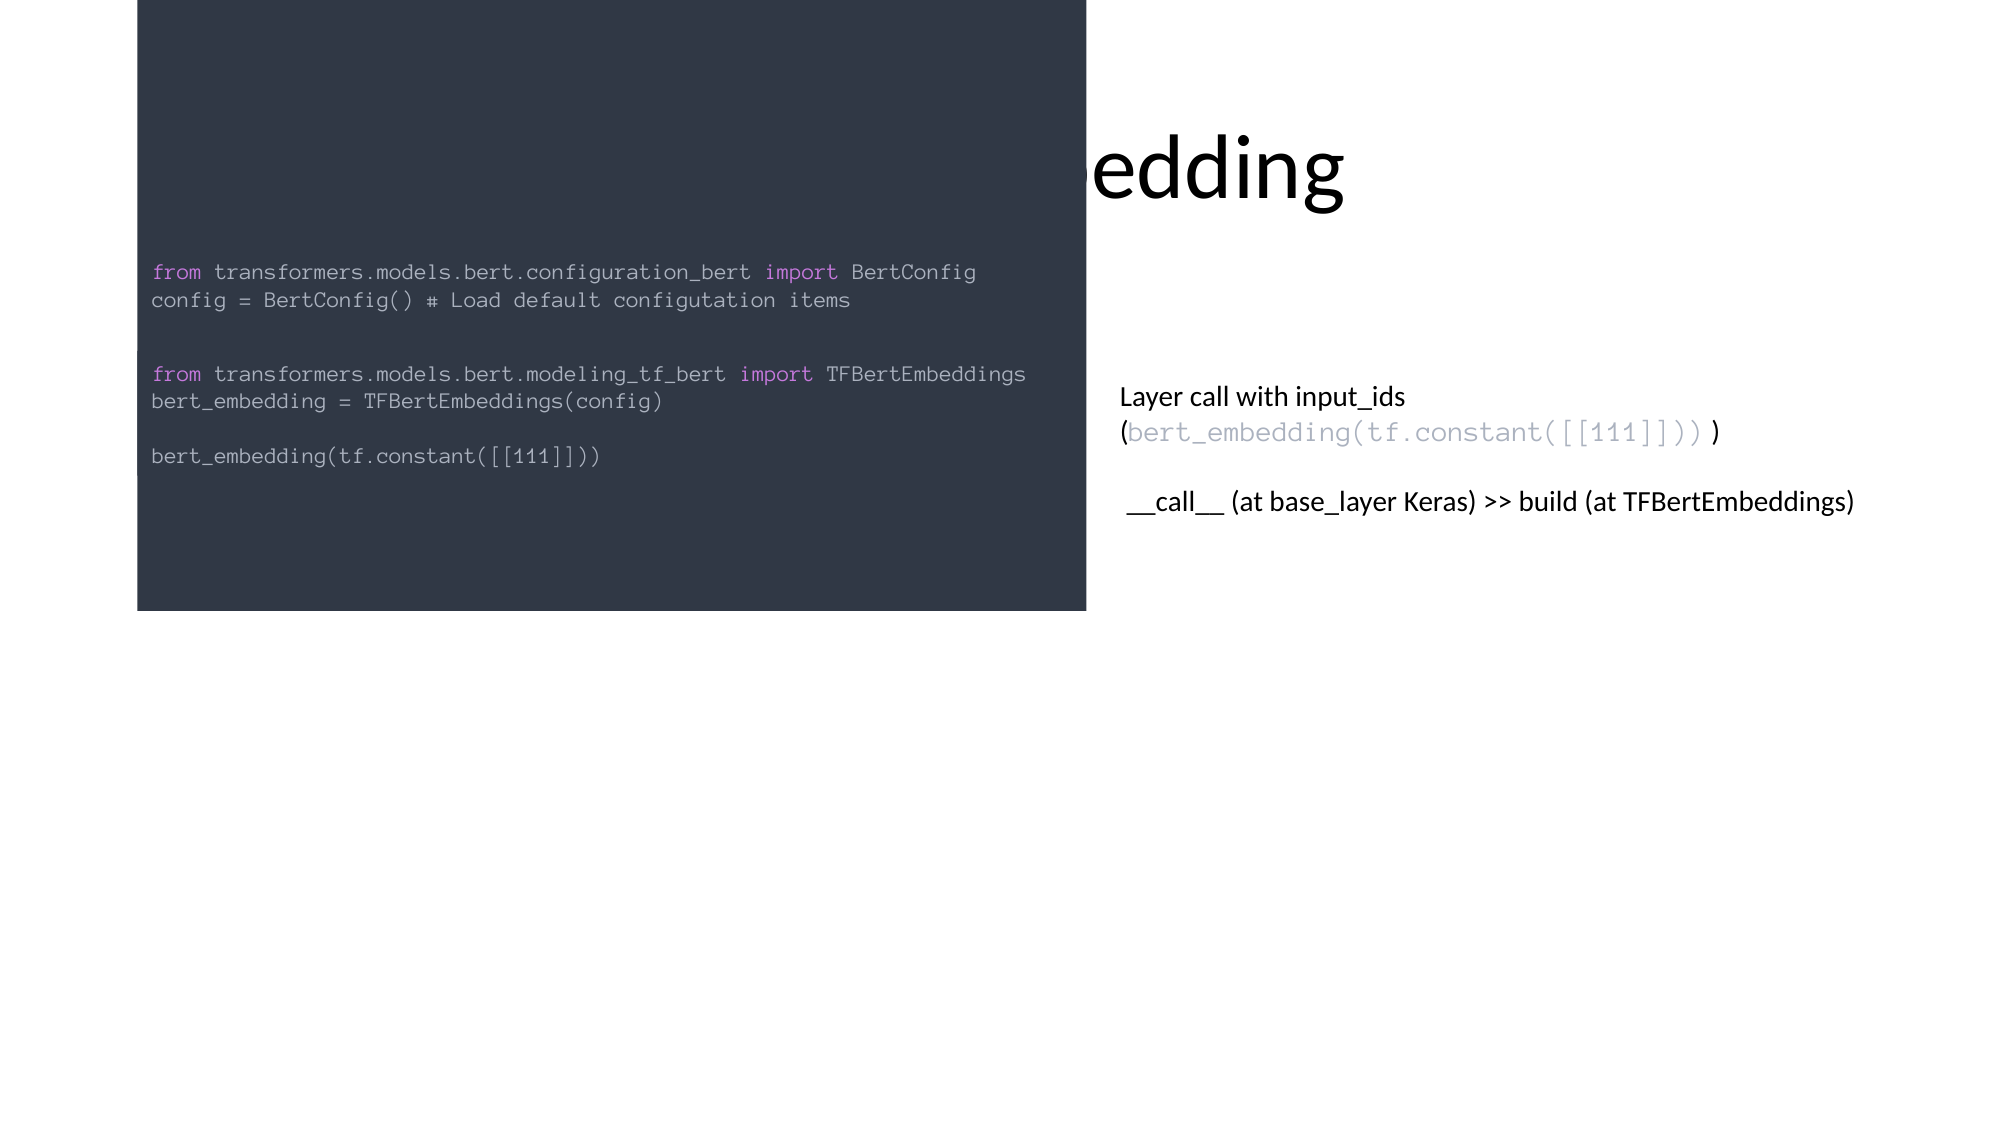

# BertConfig >> TFBertEmbedding
from transformers.models.bert.configuration_bert import BertConfig
config = BertConfig() # Load default configutation items
from transformers.models.bert.modeling_tf_bert import TFBertEmbeddings
bert_embedding = TFBertEmbeddings(config)

bert_embedding(tf.constant([[111]]))
Layer call with input_ids (bert_embedding(tf.constant([[111]])) )

 __call__ (at base_layer Keras) >> build (at TFBertEmbeddings)